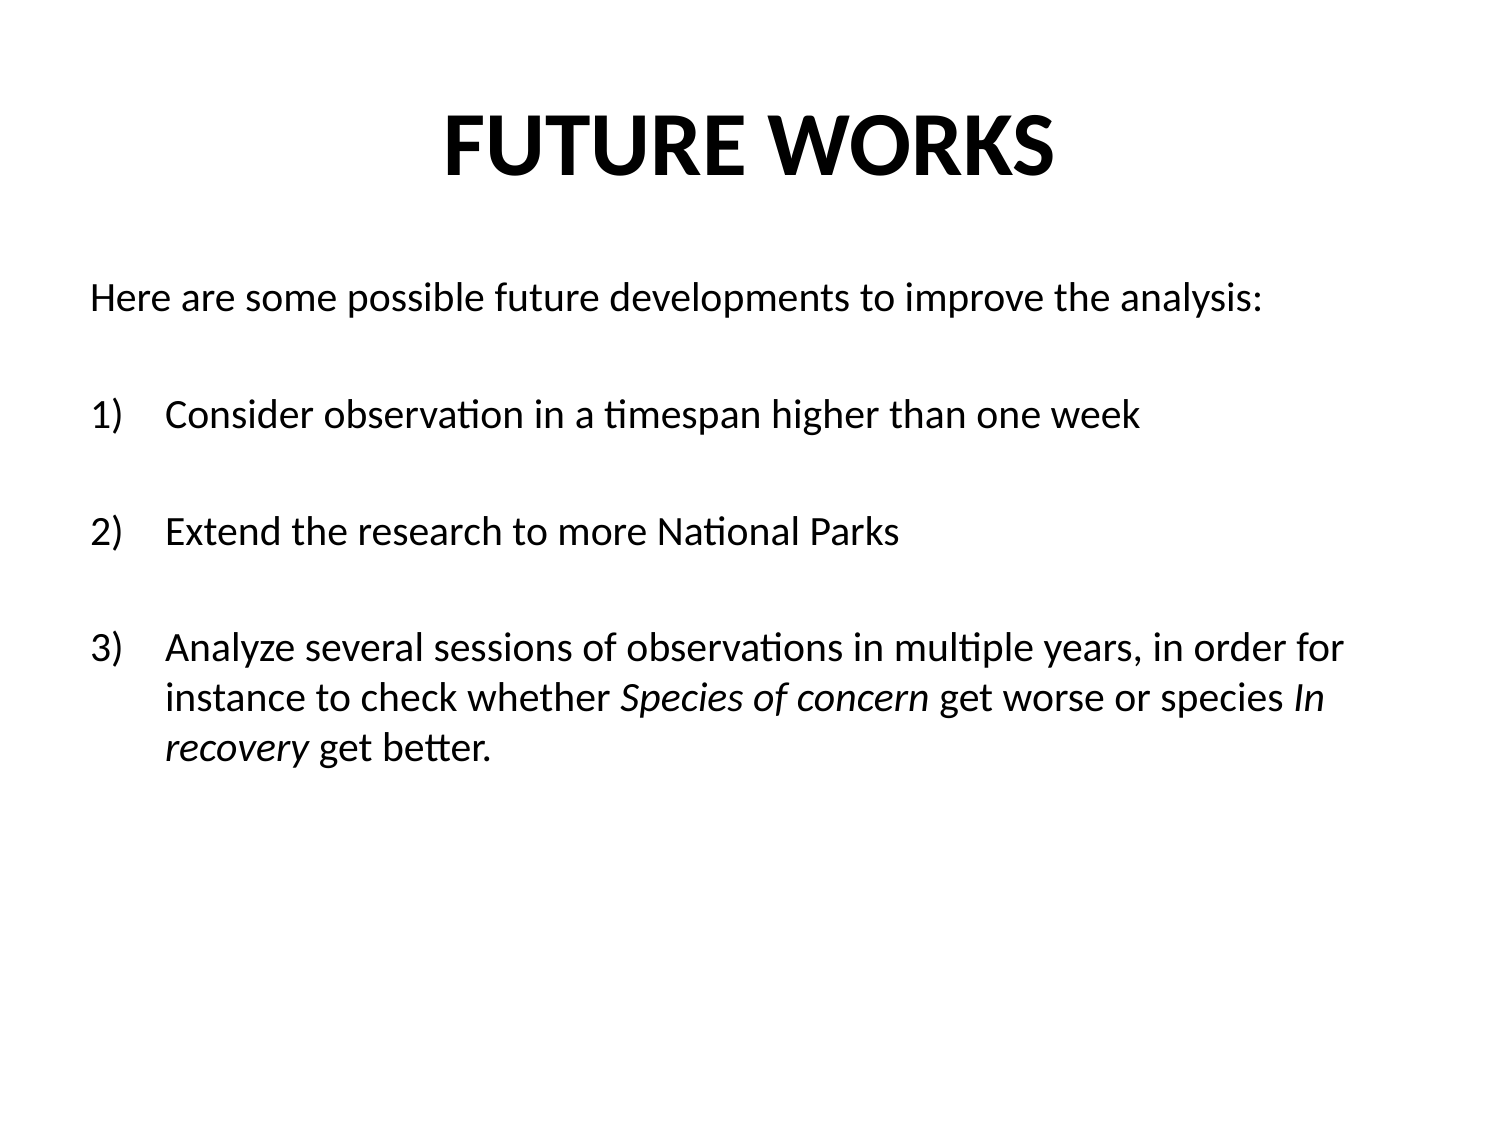

# FUTURE WORKS
Here are some possible future developments to improve the analysis:

Consider observation in a timespan higher than one week

Extend the research to more National Parks

Analyze several sessions of observations in multiple years, in order for instance to check whether Species of concern get worse or species In recovery get better.